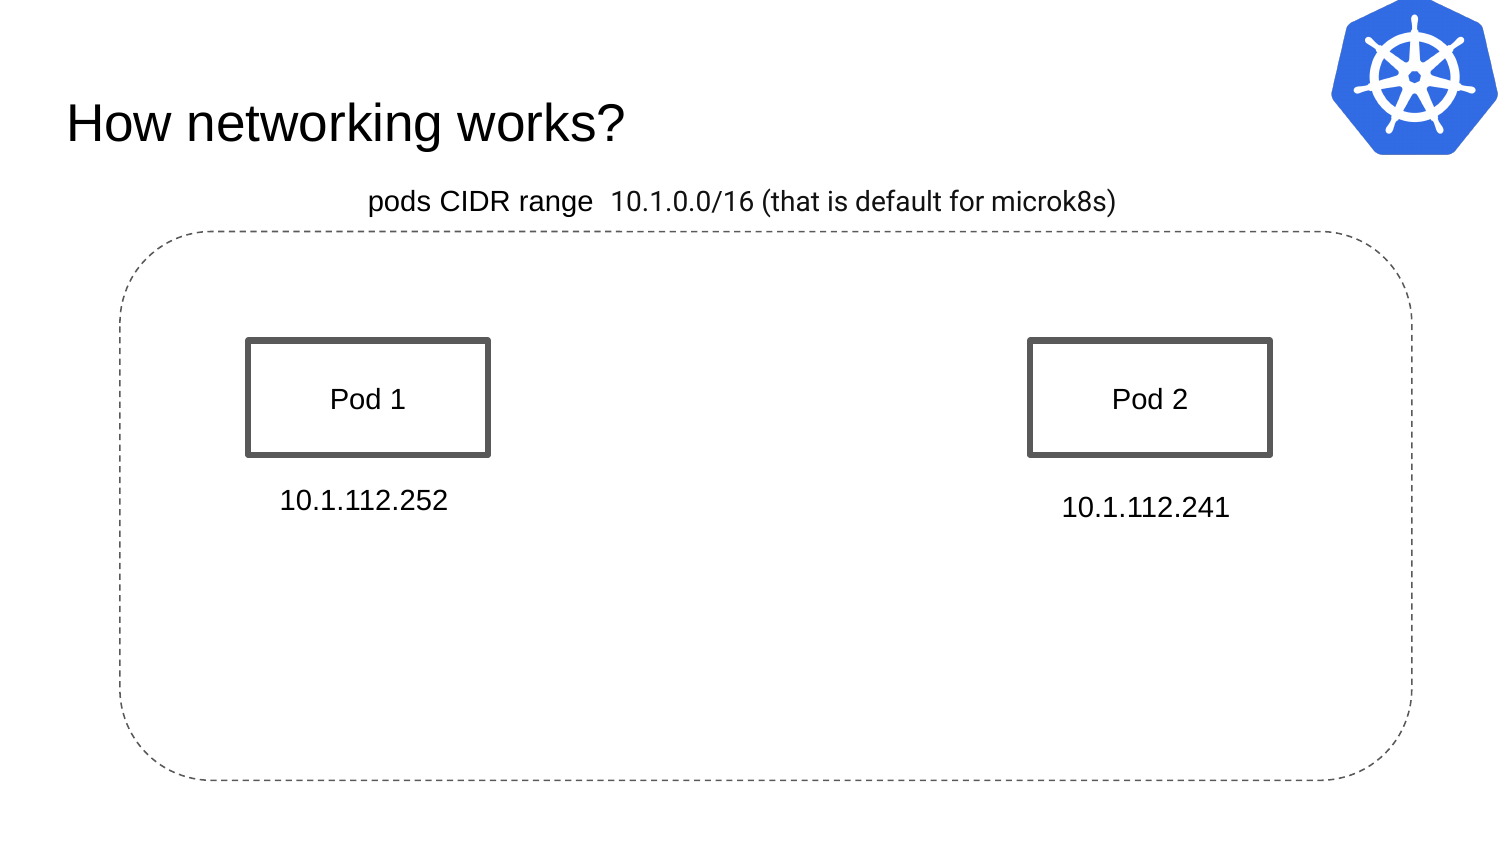

# How networking works?
pods CIDR range  10.1.0.0/16 (that is default for microk8s)

Pod 1
Pod 2
10.1.112.252
10.1.112.241